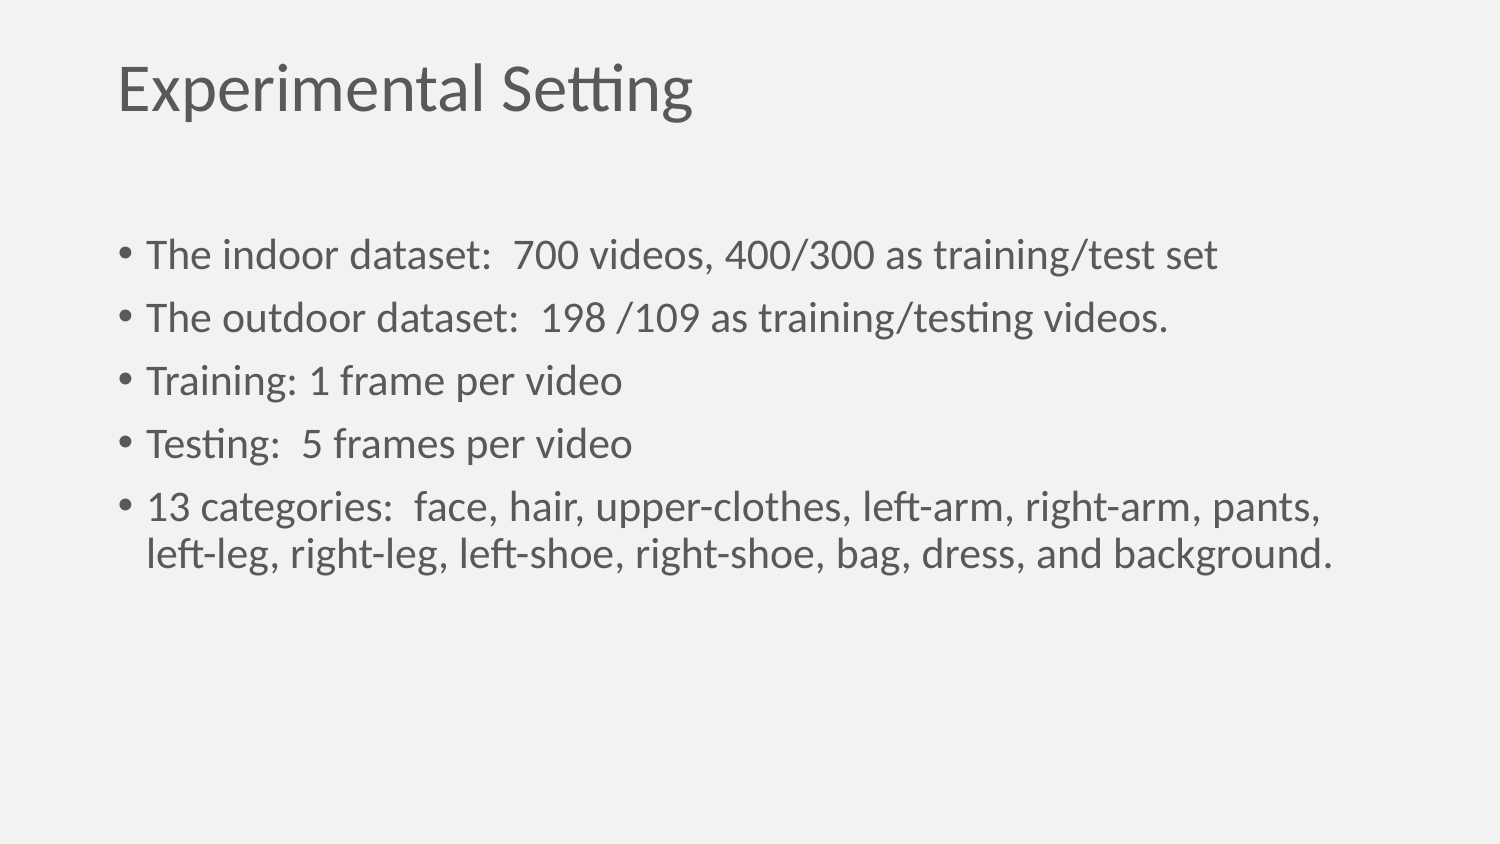

# Experimental Setting
The indoor dataset:  700 videos, 400/300 as training/test set
The outdoor dataset:  198 /109 as training/testing videos.
Training: 1 frame per video
Testing:  5 frames per video
13 categories:  face, hair, upper-clothes, left-arm, right-arm, pants, left-leg, right-leg, left-shoe, right-shoe, bag, dress, and background.